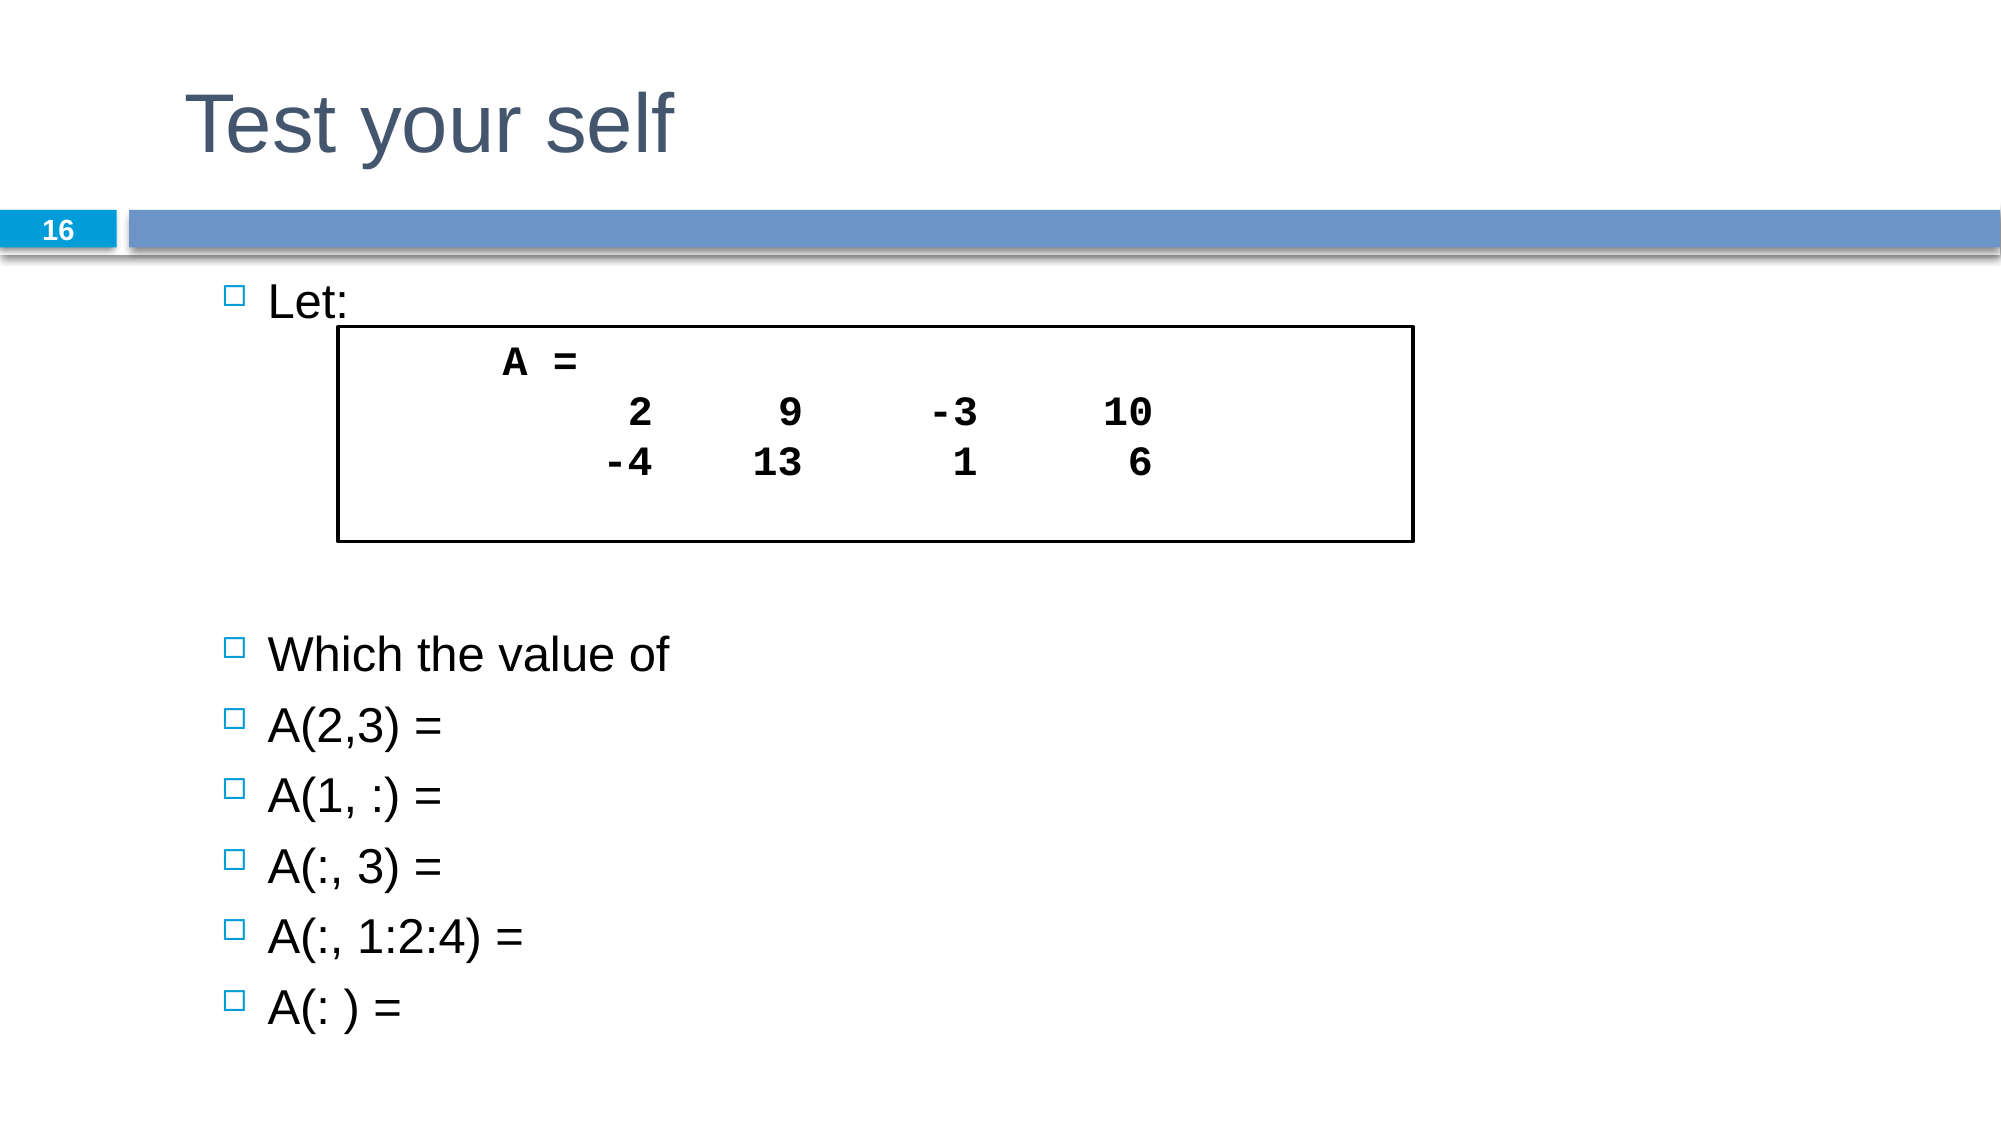

# Test your self
16
Let:

Which the value of
A(2,3) =
A(1, :) =
A(:, 3) =
A(:, 1:2:4) =
A(: ) =
A =
     2     9     -3     10
    -4    13      1      6